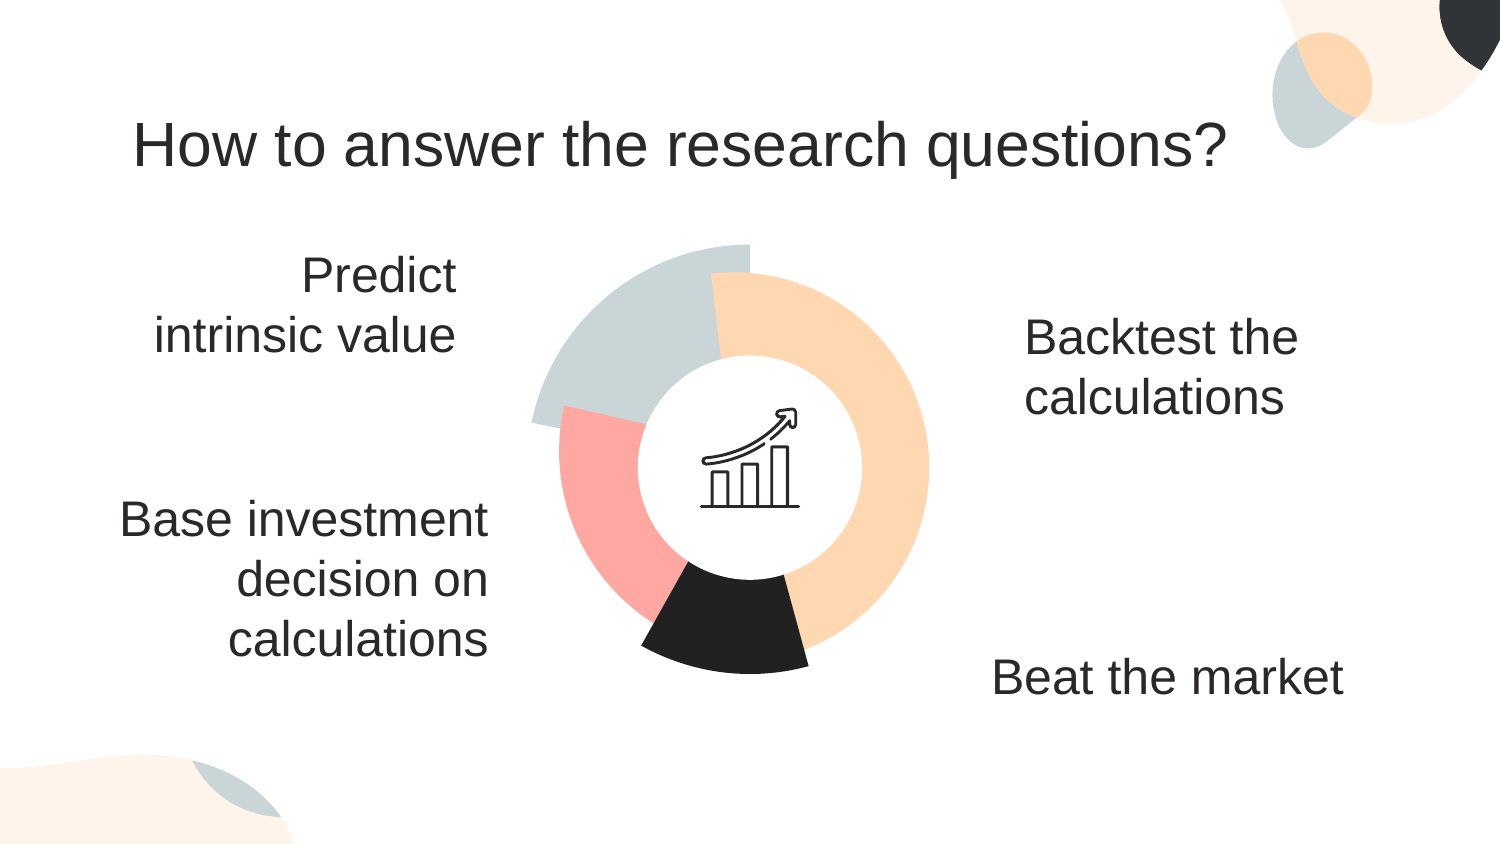

# How to answer the research questions?

Predict intrinsic value
Backtest the calculations

Base investment decision on calculations
Beat the market